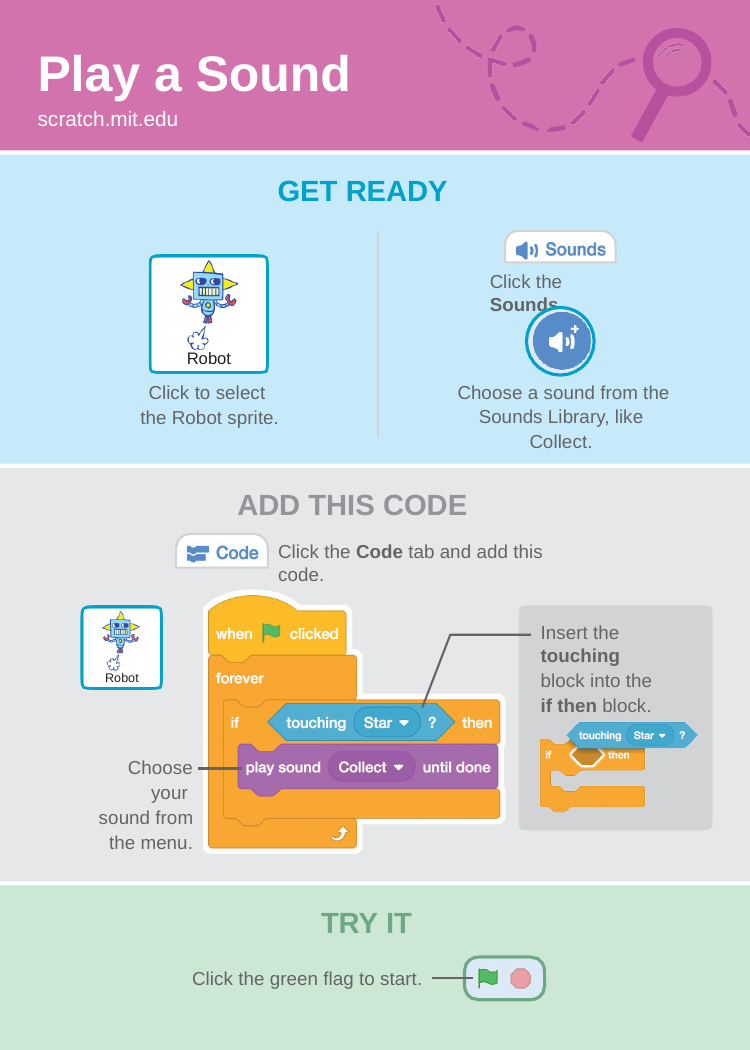

# Play a Sound
scratch.mit.edu

GET READY

Click the Sounds

Robot
Click to select  the Robot sprite.
Choose a sound from the  Sounds Library, like Collect.

ADD THIS CODE
Click the Code tab and add this code.

Insert the touching
block into the
if then block.

Robot

Choose your  sound from  the menu.

TRY IT
Click the green flag to start.